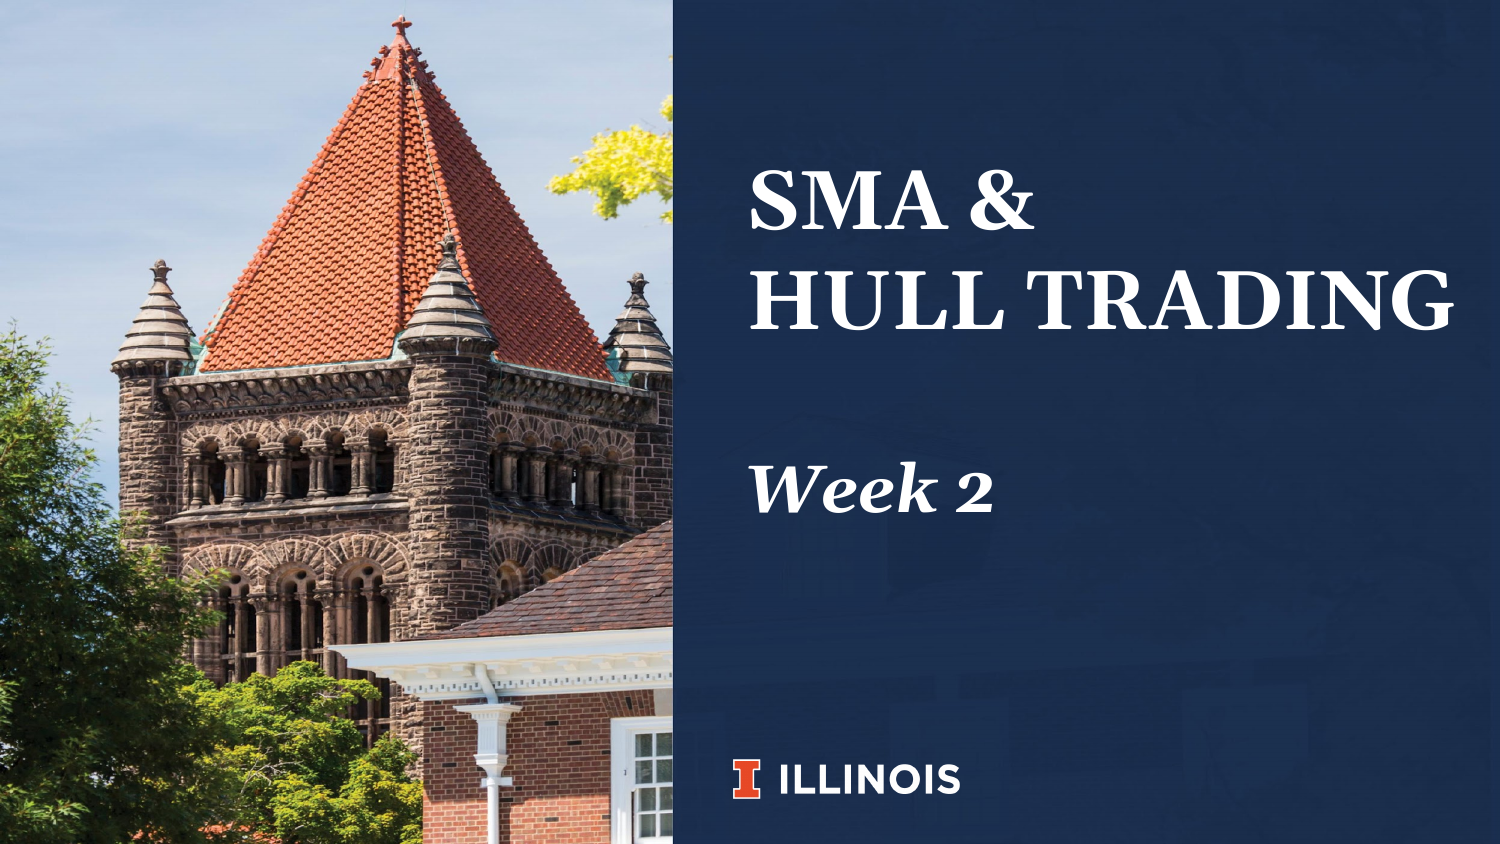

# SMA &
HULL TRADING

Week 2